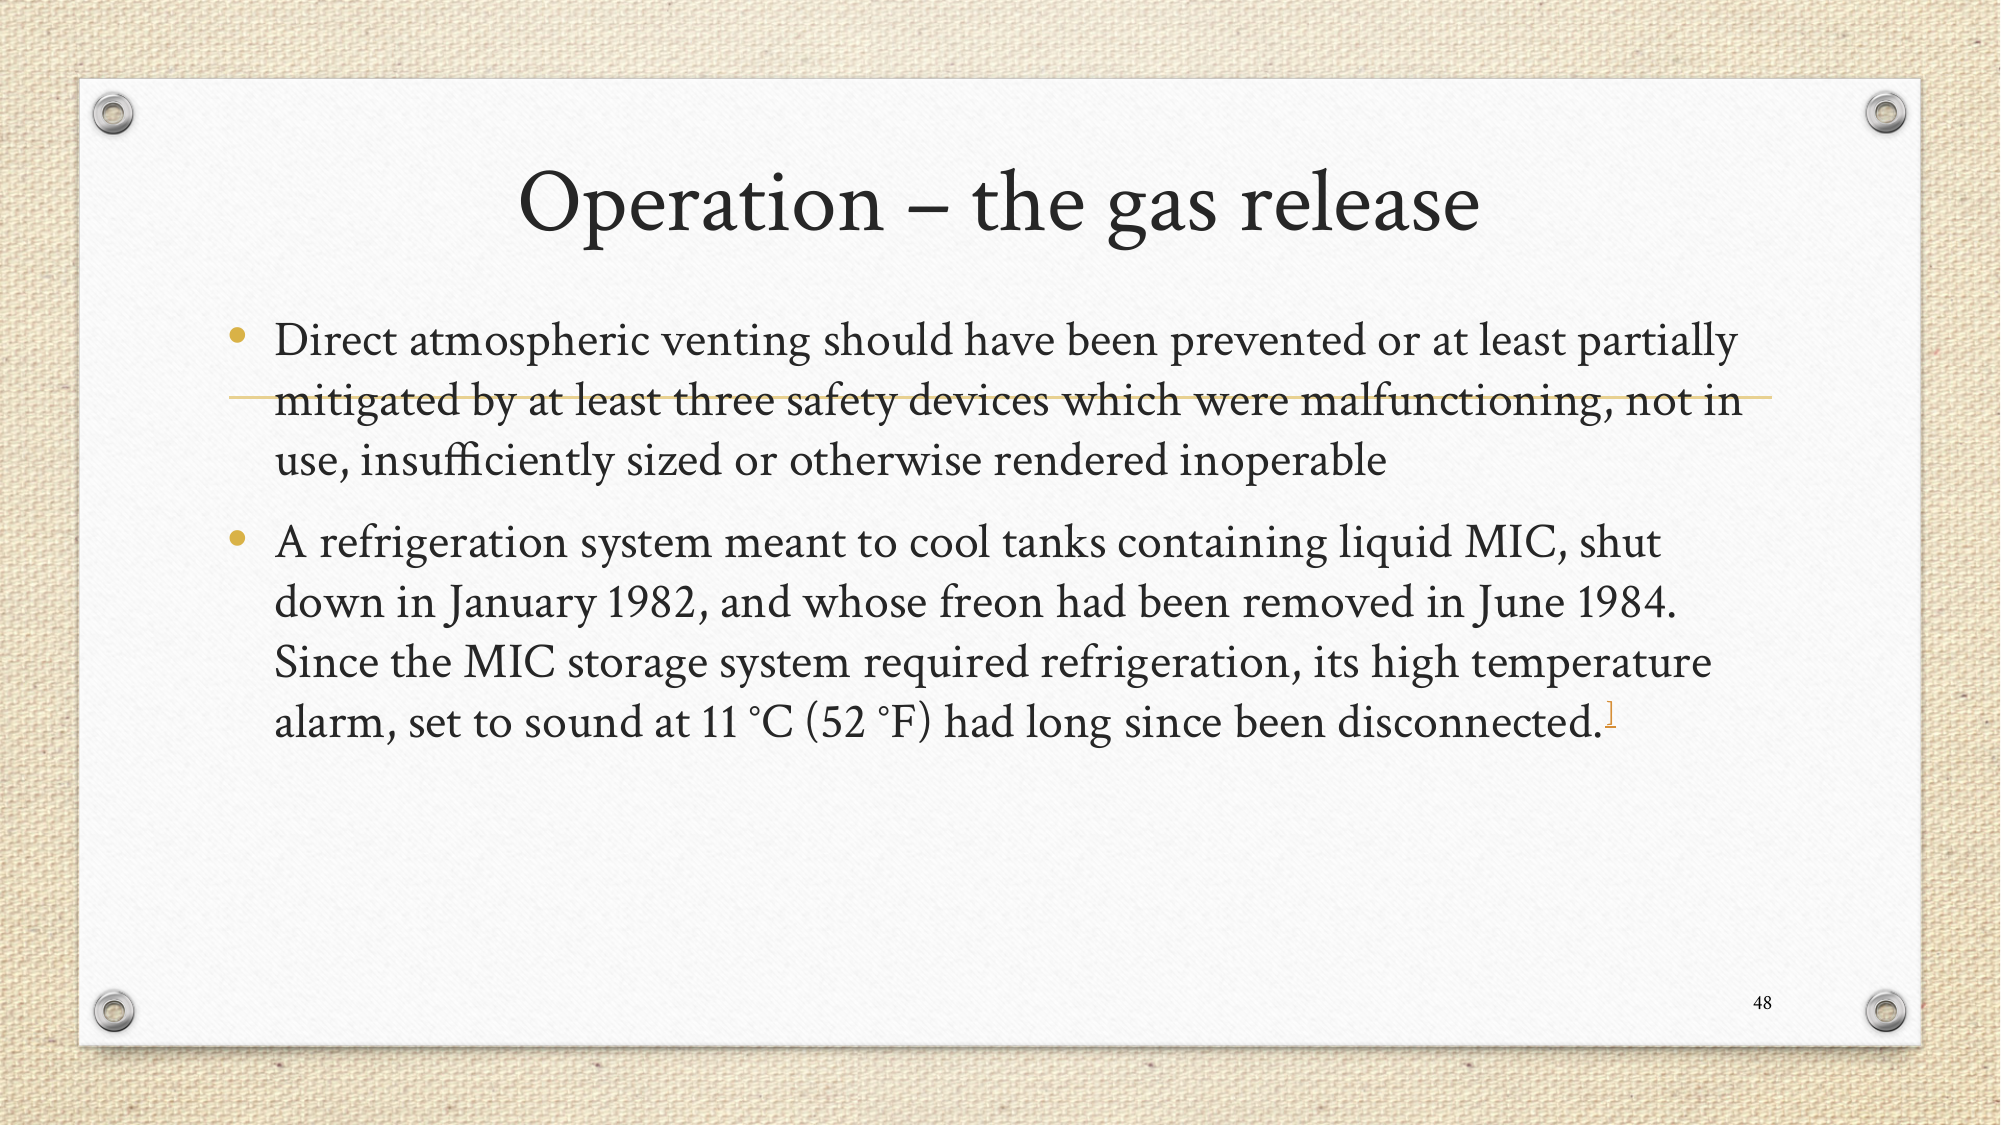

# Operation – the gas release
Direct atmospheric venting should have been prevented or at least partially mitigated by at least three safety devices which were malfunctioning, not in use, insufficiently sized or otherwise rendered inoperable
A refrigeration system meant to cool tanks containing liquid MIC, shut down in January 1982, and whose freon had been removed in June 1984. Since the MIC storage system required refrigeration, its high temperature alarm, set to sound at 11 °C (52 °F) had long since been disconnected.]

48